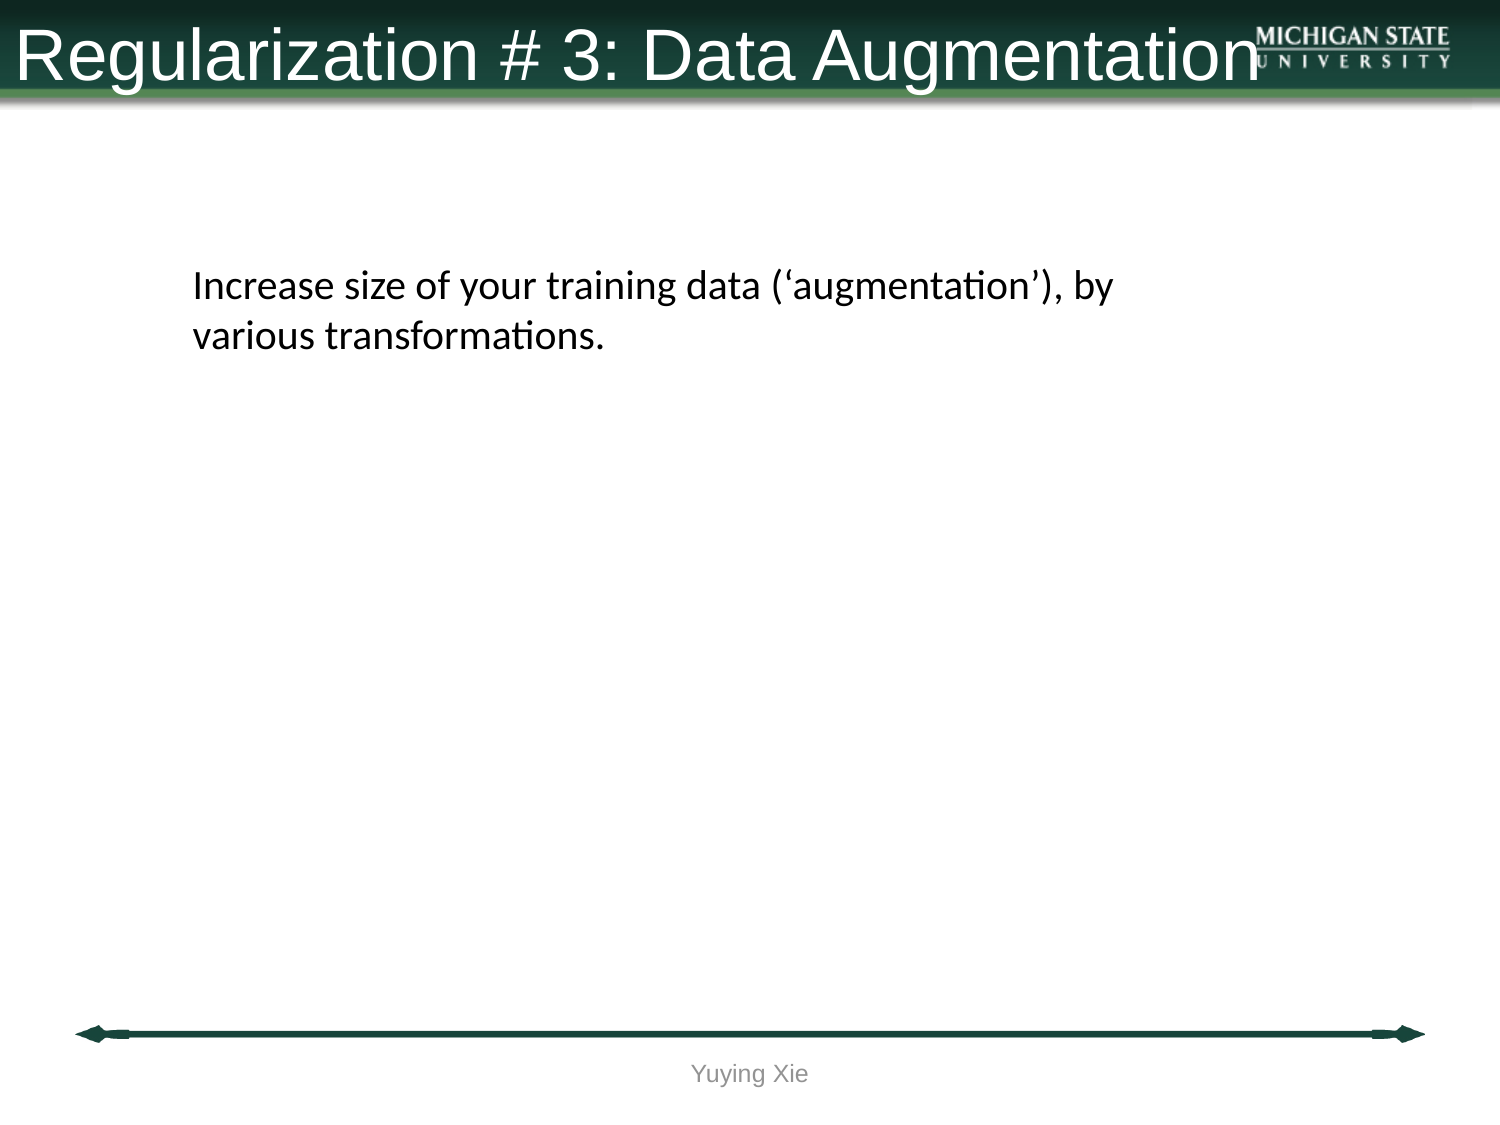

Regularization # 3: Data Augmentation
Increase size of your training data (‘augmentation’), by various transformations.
Yuying Xie